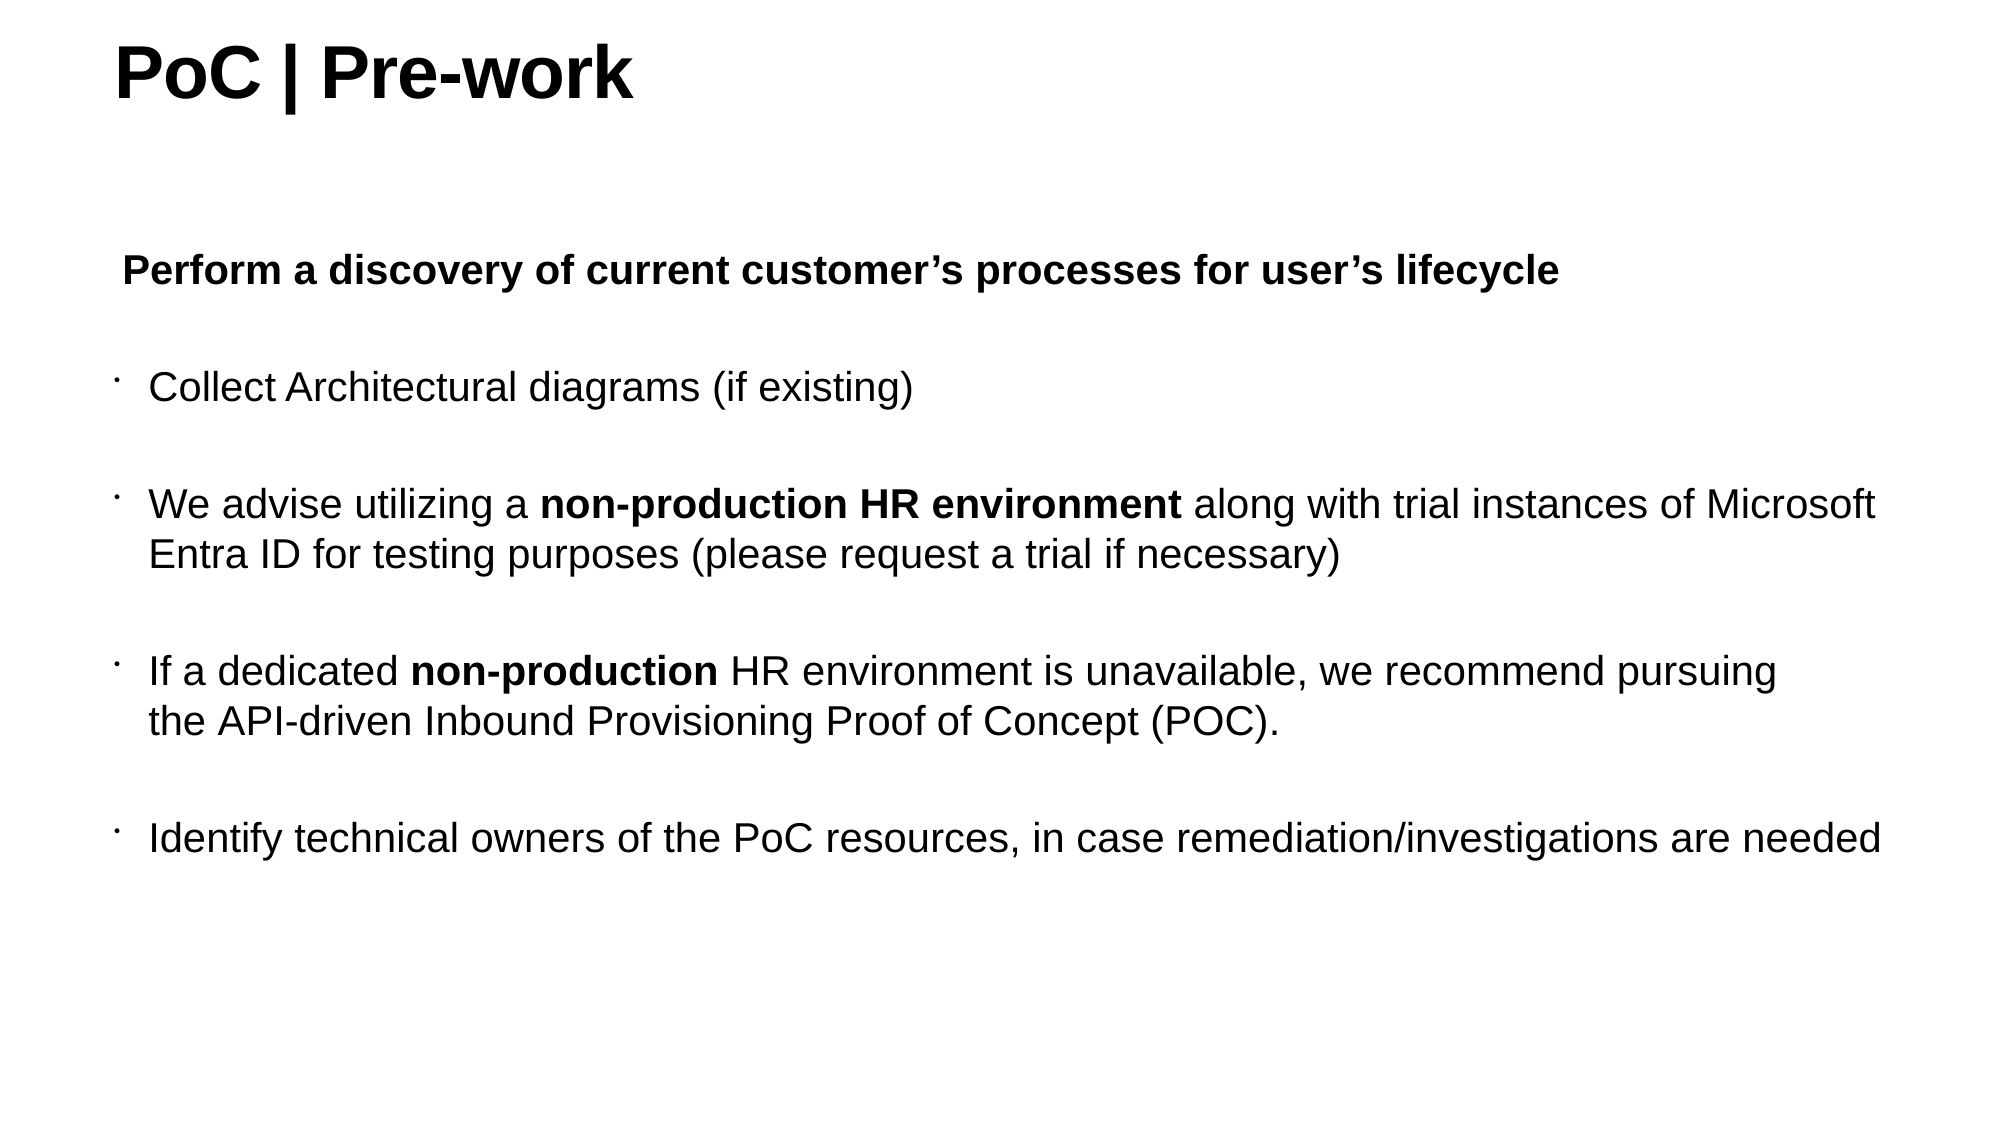

# PoC | Pre-work
 Perform a discovery of current customer’s processes for user’s lifecycle

Collect Architectural diagrams (if existing)

We advise utilizing a non-production HR environment along with trial instances of Microsoft Entra ID for testing purposes (please request a trial if necessary)

If a dedicated non-production HR environment is unavailable, we recommend pursuing the API-driven Inbound Provisioning Proof of Concept (POC).

Identify technical owners of the PoC resources, in case remediation/investigations are needed